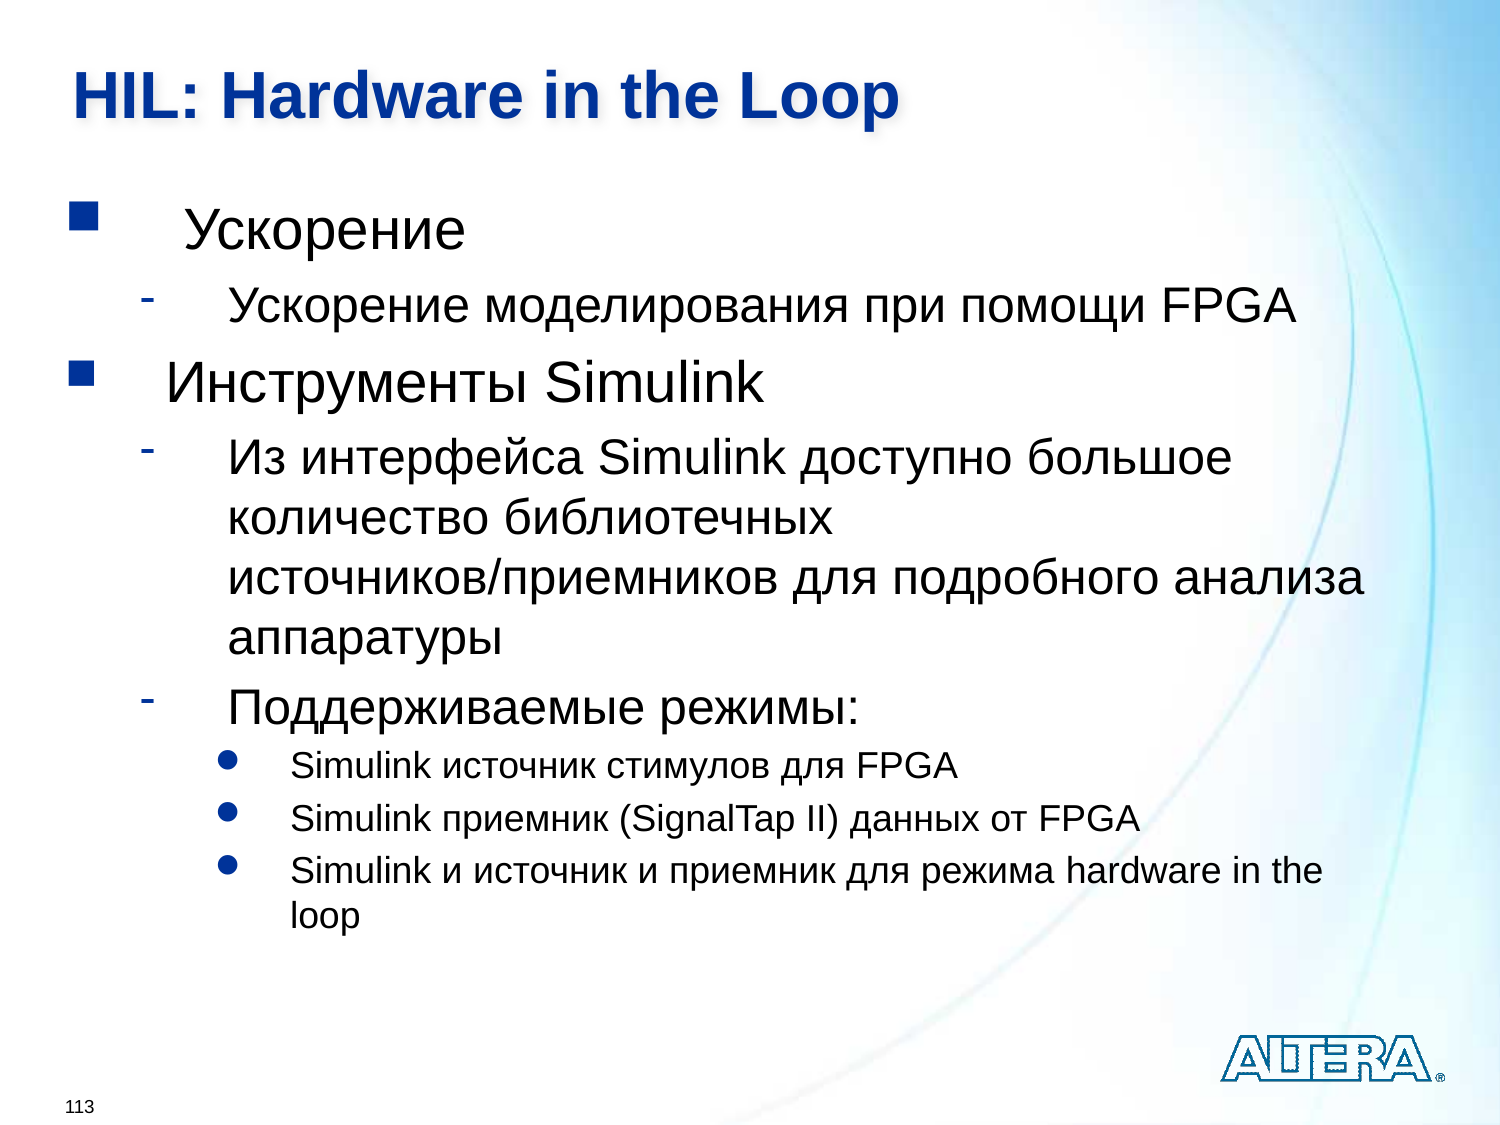

HIL: Hardware in the Loop
 Ускорение
Ускорение моделирования при помощи FPGA
Инструменты Simulink
Из интерфейса Simulink доступно большое количество библиотечных источников/приемников для подробного анализа аппаратуры
Поддерживаемые режимы:
Simulink источник стимулов для FPGA
Simulink приемник (SignalTap II) данных от FPGA
Simulink и источник и приемник для режима hardware in the loop